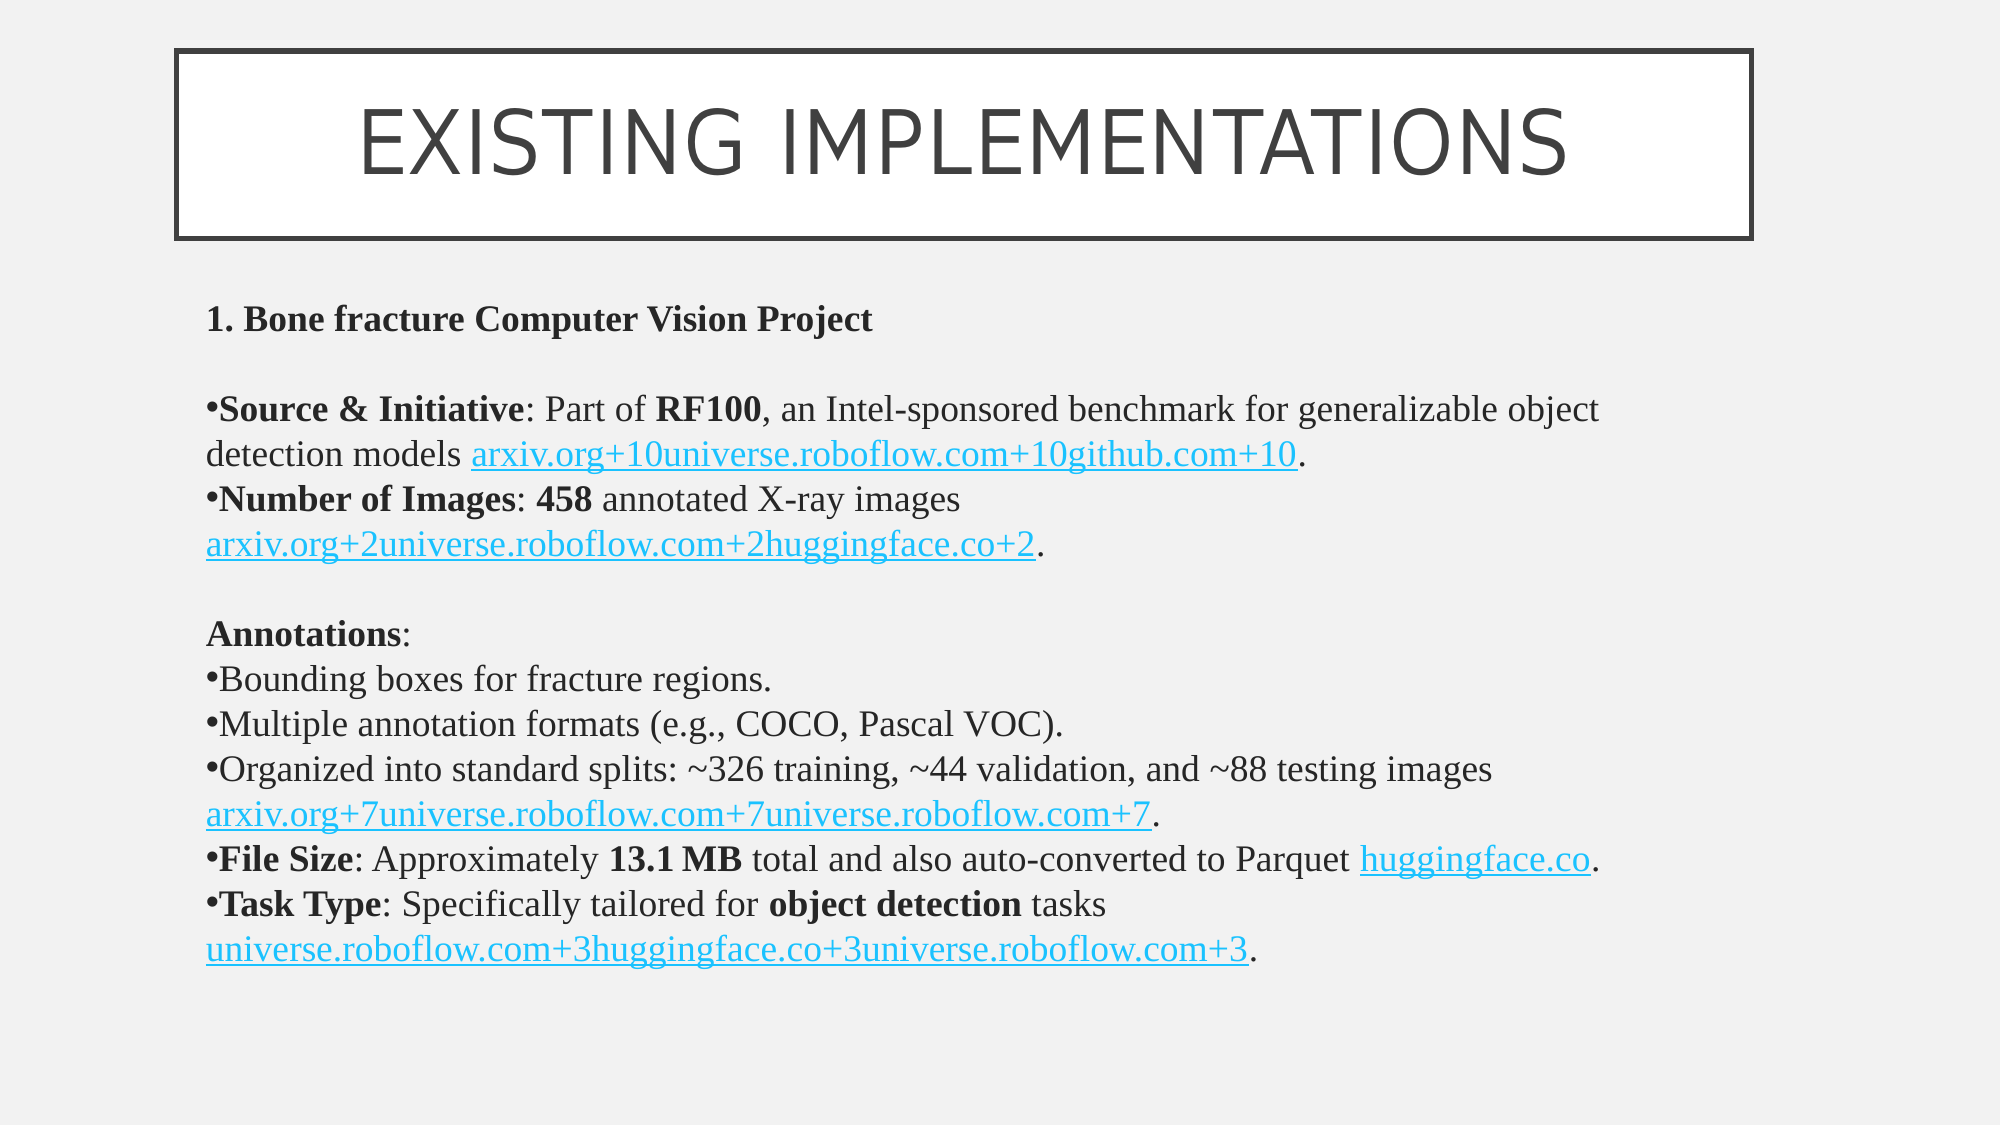

# Existing Implementations
1. Bone fracture Computer Vision Project

Source & Initiative: Part of RF100, an Intel-sponsored benchmark for generalizable object detection models arxiv.org+10universe.roboflow.com+10github.com+10.
Number of Images: 458 annotated X‑ray images arxiv.org+2universe.roboflow.com+2huggingface.co+2.

Annotations:
Bounding boxes for fracture regions.
Multiple annotation formats (e.g., COCO, Pascal VOC).
Organized into standard splits: ~326 training, ~44 validation, and ~88 testing images arxiv.org+7universe.roboflow.com+7universe.roboflow.com+7.
File Size: Approximately 13.1 MB total and also auto‑converted to Parquet huggingface.co.
Task Type: Specifically tailored for object detection tasks universe.roboflow.com+3huggingface.co+3universe.roboflow.com+3.